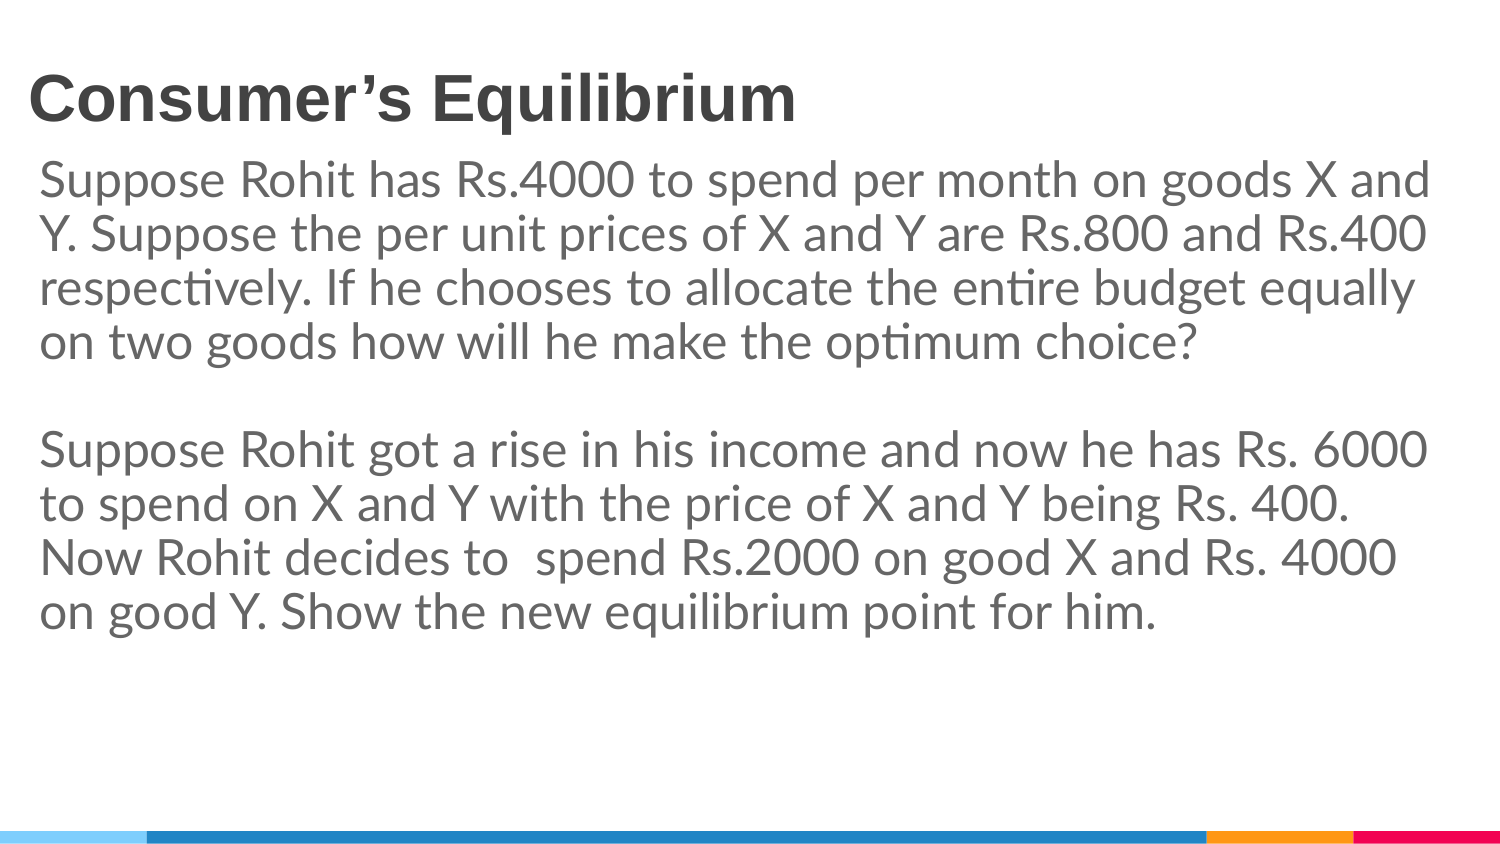

# Consumer’s Equilibrium
Suppose Rohit has Rs.4000 to spend per month on goods X and Y. Suppose the per unit prices of X and Y are Rs.800 and Rs.400 respectively. If he chooses to allocate the entire budget equally on two goods how will he make the optimum choice?

Suppose Rohit got a rise in his income and now he has Rs. 6000 to spend on X and Y with the price of X and Y being Rs. 400. Now Rohit decides to  spend Rs.2000 on good X and Rs. 4000 on good Y. Show the new equilibrium point for him.